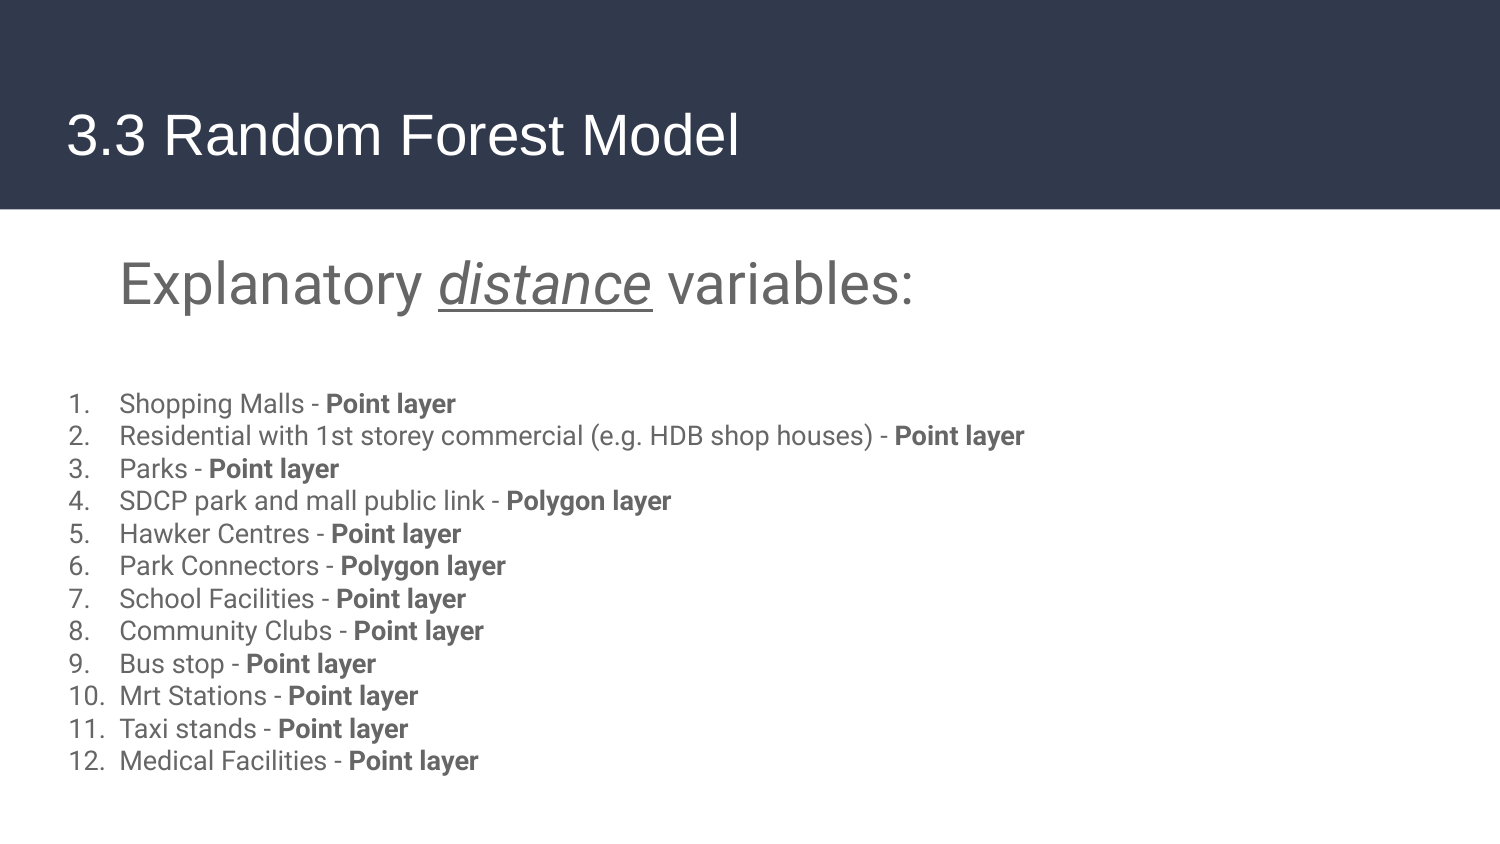

# 3.3 Random Forest Model

Explanatory distance variables:

Shopping Malls - Point layer
Residential with 1st storey commercial (e.g. HDB shop houses) - Point layer
Parks - Point layer
SDCP park and mall public link - Polygon layer
Hawker Centres - Point layer
Park Connectors - Polygon layer
School Facilities - Point layer
Community Clubs - Point layer
Bus stop - Point layer
Mrt Stations - Point layer
Taxi stands - Point layer
Medical Facilities - Point layer